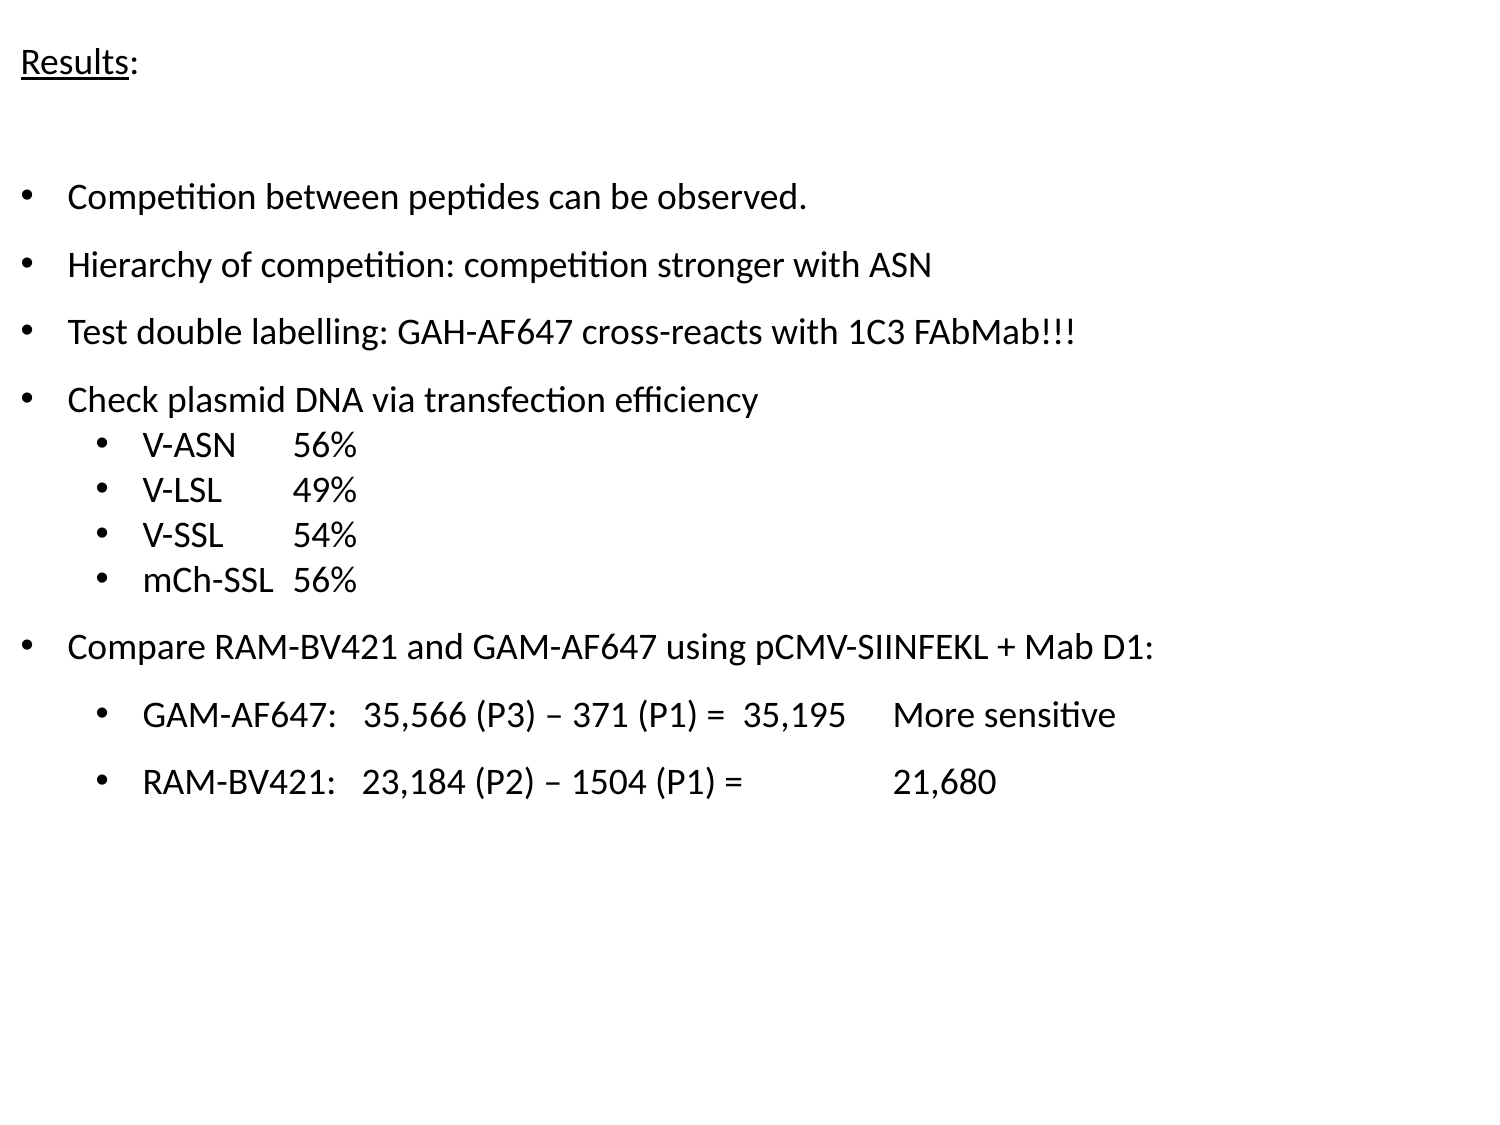

Results:

Competition between peptides can be observed.
Hierarchy of competition: competition stronger with ASN
Test double labelling: GAH-AF647 cross-reacts with 1C3 FAbMab!!!
Check plasmid DNA via transfection efficiency
V-ASN 	56%
V-LSL	49%
V-SSL	54%
mCh-SSL	56%
Compare RAM-BV421 and GAM-AF647 using pCMV-SIINFEKL + Mab D1:
GAM-AF647:   35,566 (P3) – 371 (P1) = 	35,195	More sensitive
RAM-BV421:   23,184 (P2) – 1504 (P1) = 	21,680